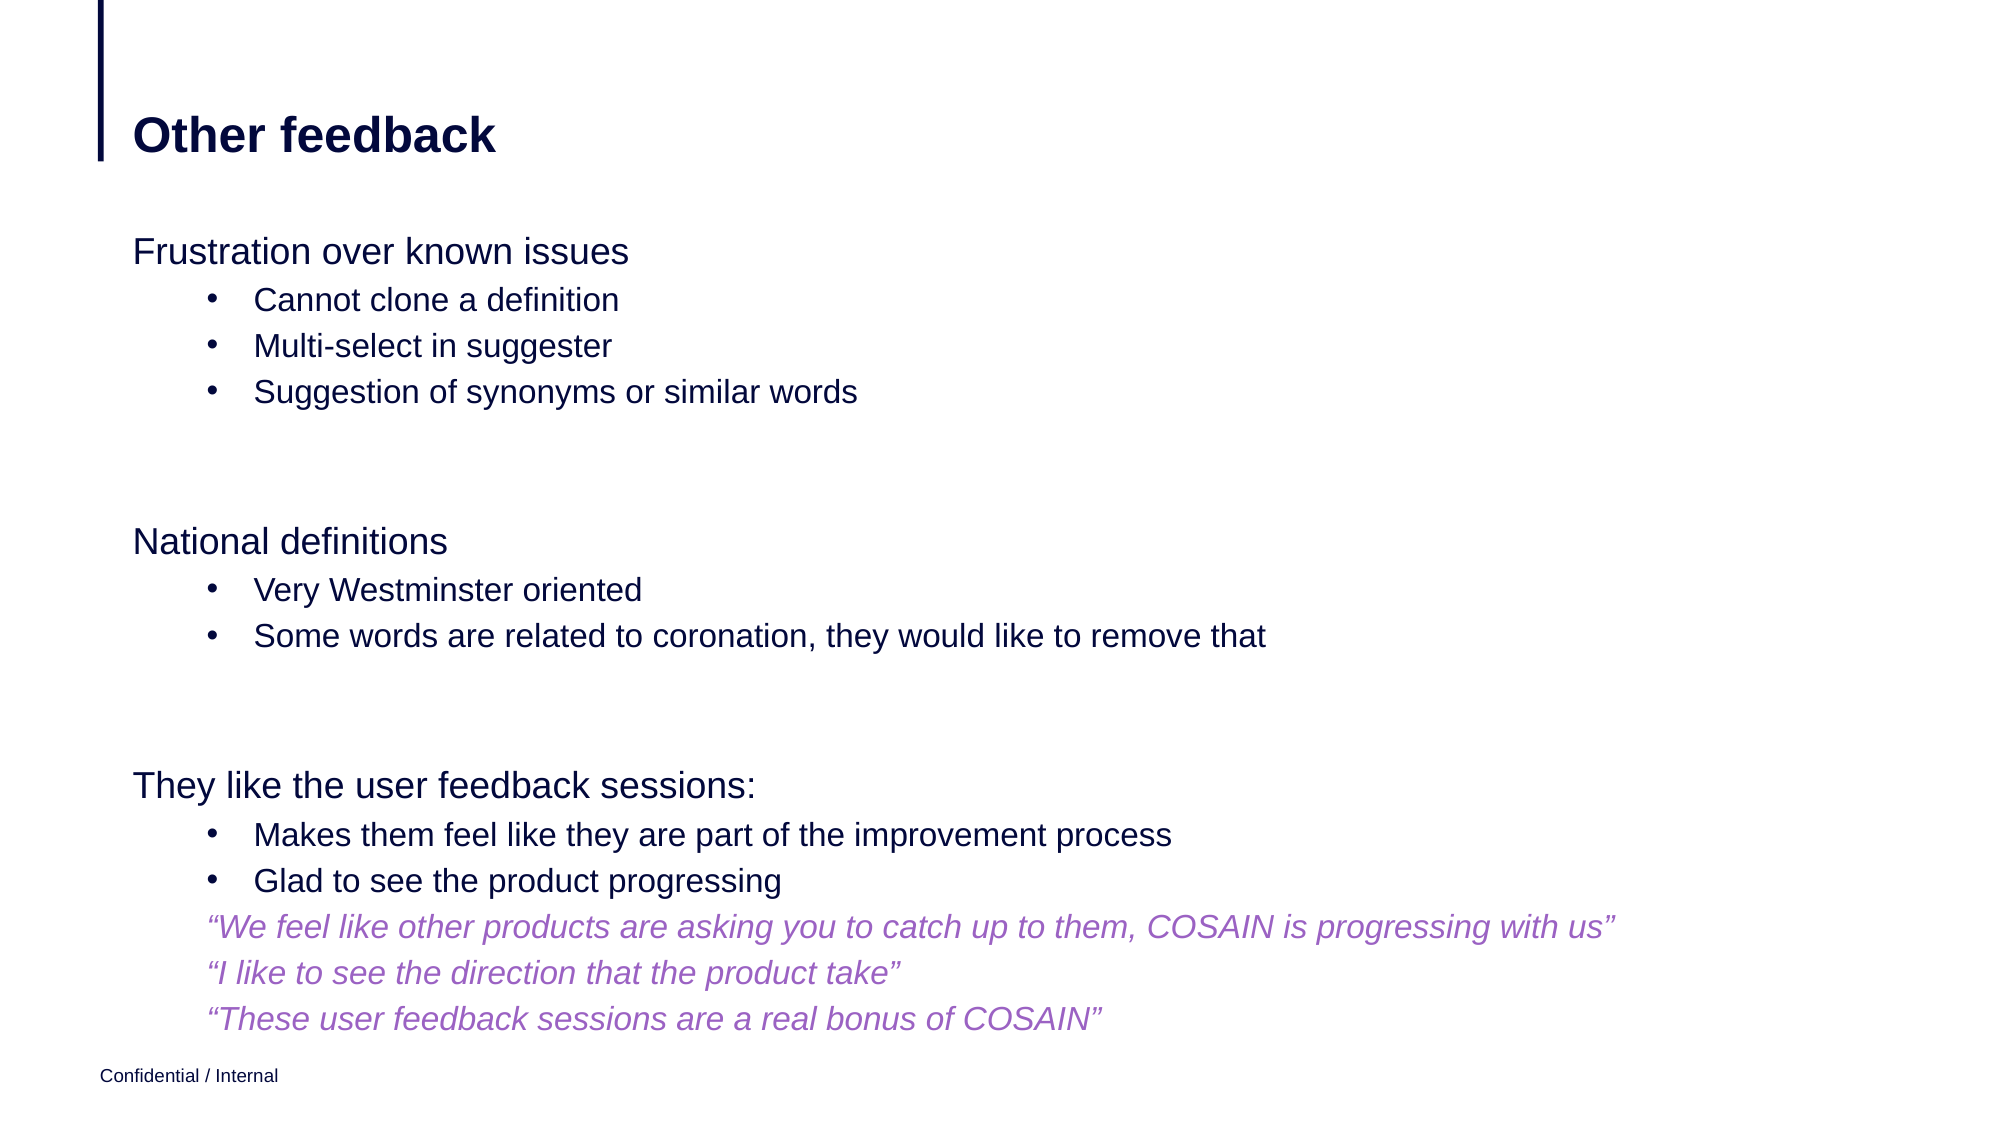

# Other feedback
Frustration over known issues
Cannot clone a definition
Multi-select in suggester
Suggestion of synonyms or similar words

National definitions
Very Westminster oriented
Some words are related to coronation, they would like to remove that

They like the user feedback sessions:
Makes them feel like they are part of the improvement process
Glad to see the product progressing
“We feel like other products are asking you to catch up to them, COSAIN is progressing with us”
“I like to see the direction that the product take”
“These user feedback sessions are a real bonus of COSAIN”

Confidential / Internal